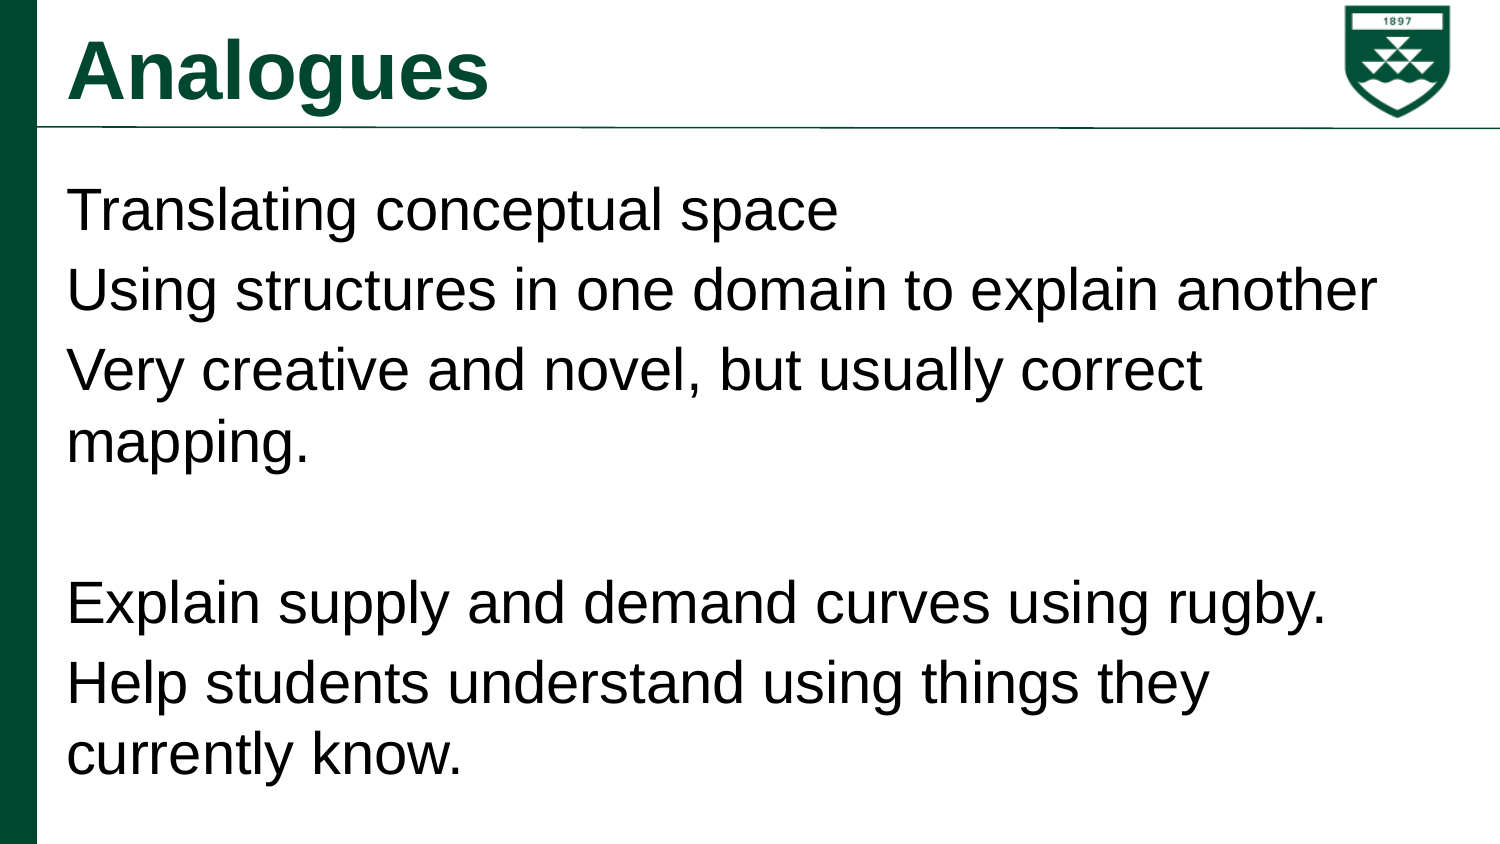

# Analogues
Translating conceptual space
Using structures in one domain to explain another
Very creative and novel, but usually correct mapping.

Explain supply and demand curves using rugby.
Help students understand using things they currently know.